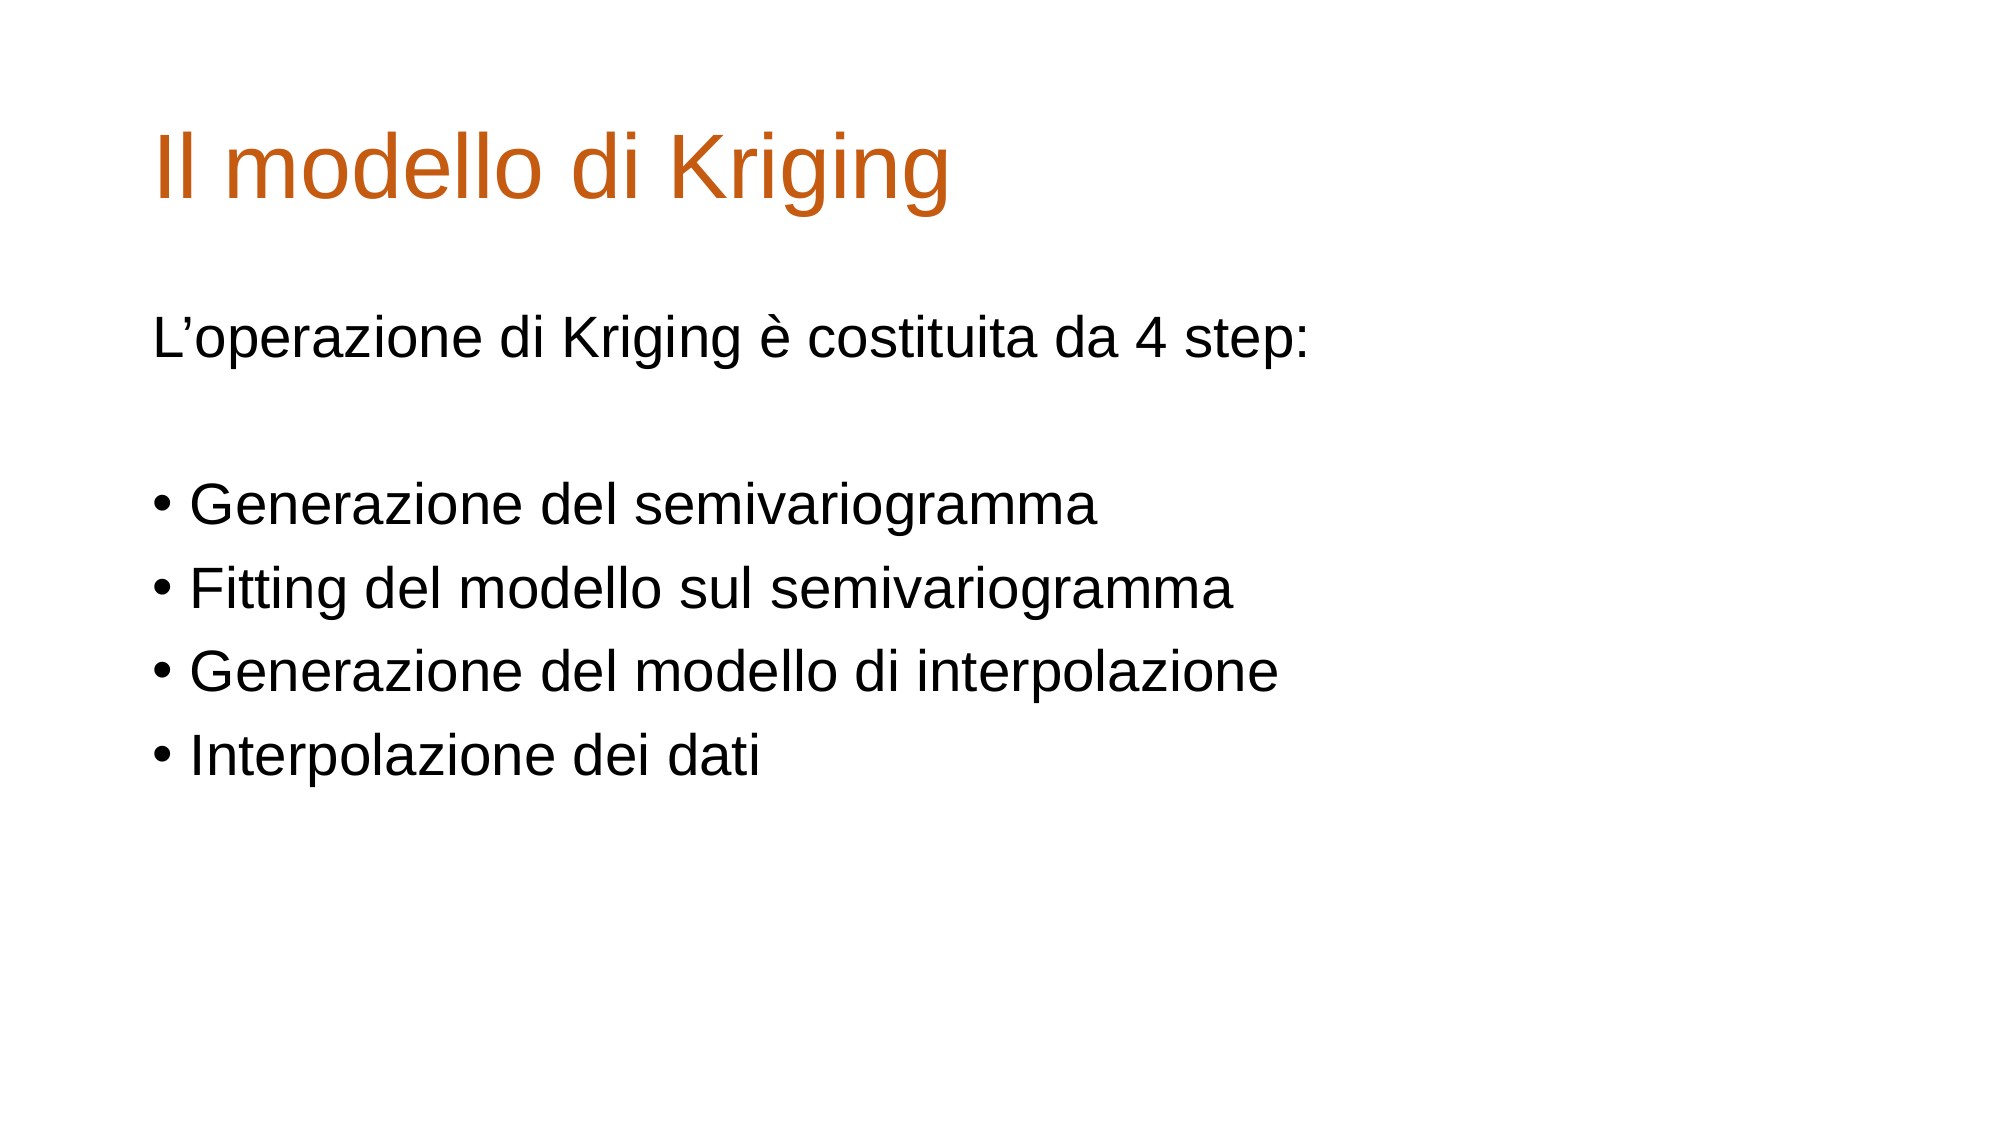

# Il modello di Kriging
L’operazione di Kriging è costituita da 4 step:

Generazione del semivariogramma
Fitting del modello sul semivariogramma
Generazione del modello di interpolazione
Interpolazione dei dati